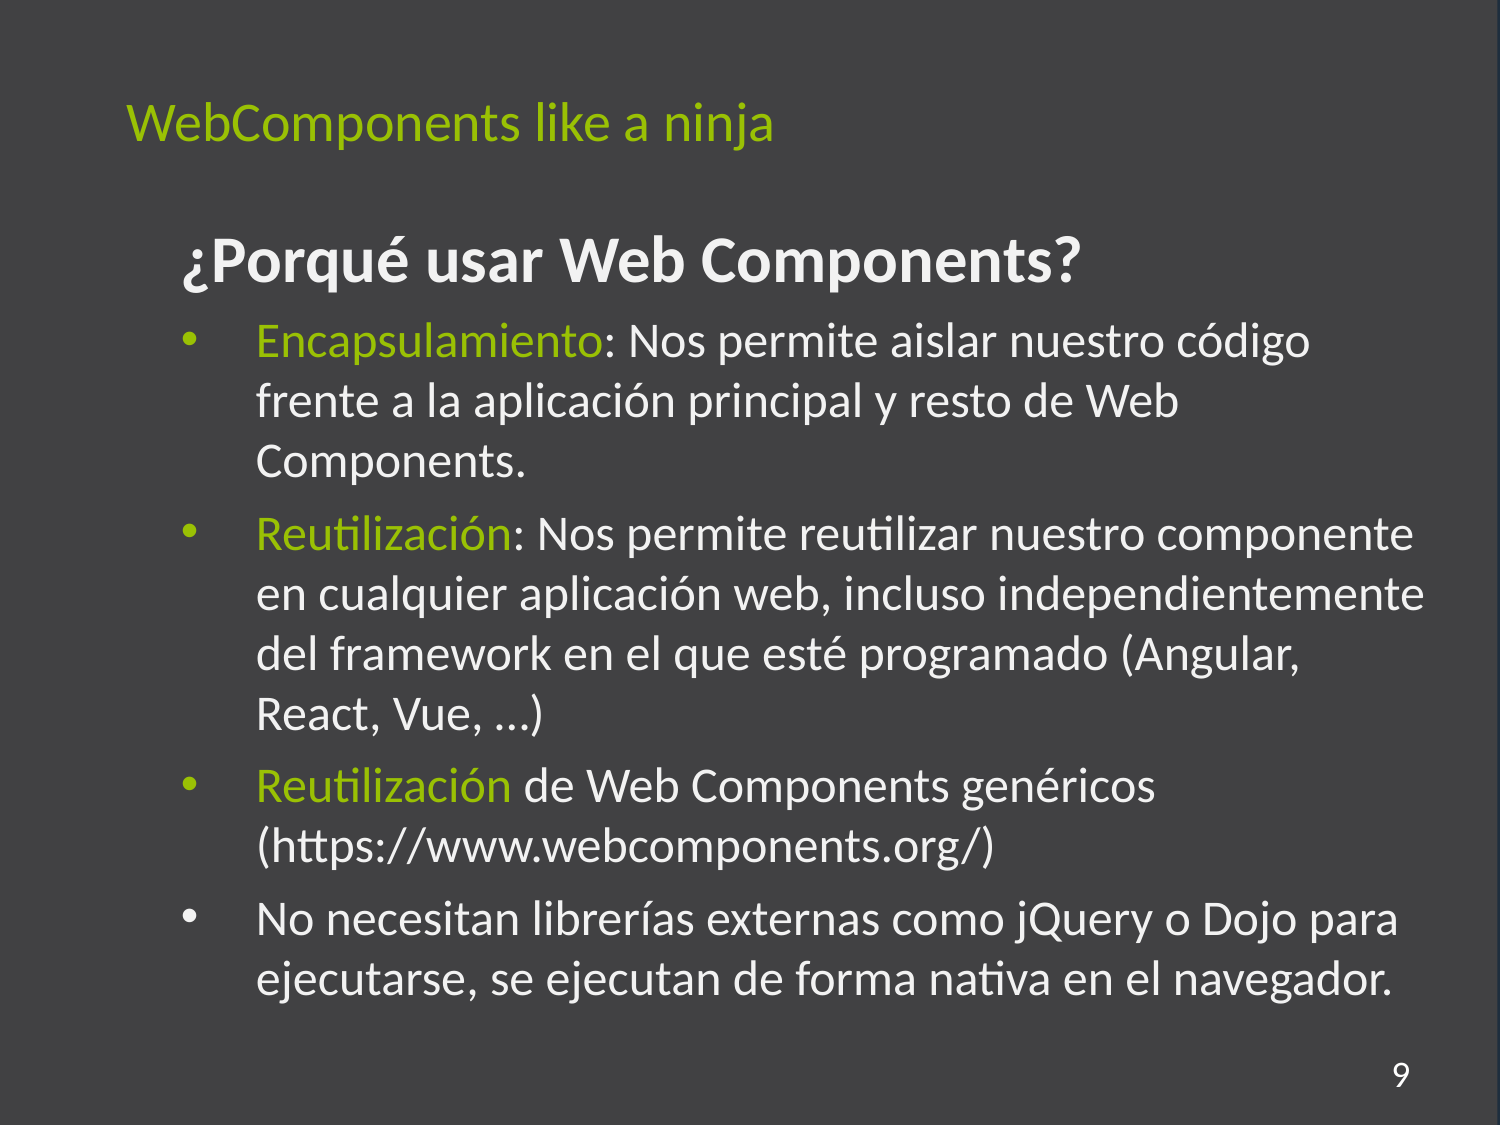

WebComponents like a ninja

¿Porqué usar Web Components?
Encapsulamiento: Nos permite aislar nuestro código frente a la aplicación principal y resto de Web Components.
Reutilización: Nos permite reutilizar nuestro componente en cualquier aplicación web, incluso independientemente del framework en el que esté programado (Angular, React, Vue, …)
Reutilización de Web Components genéricos (https://www.webcomponents.org/)
No necesitan librerías externas como jQuery o Dojo para ejecutarse, se ejecutan de forma nativa en el navegador.

9